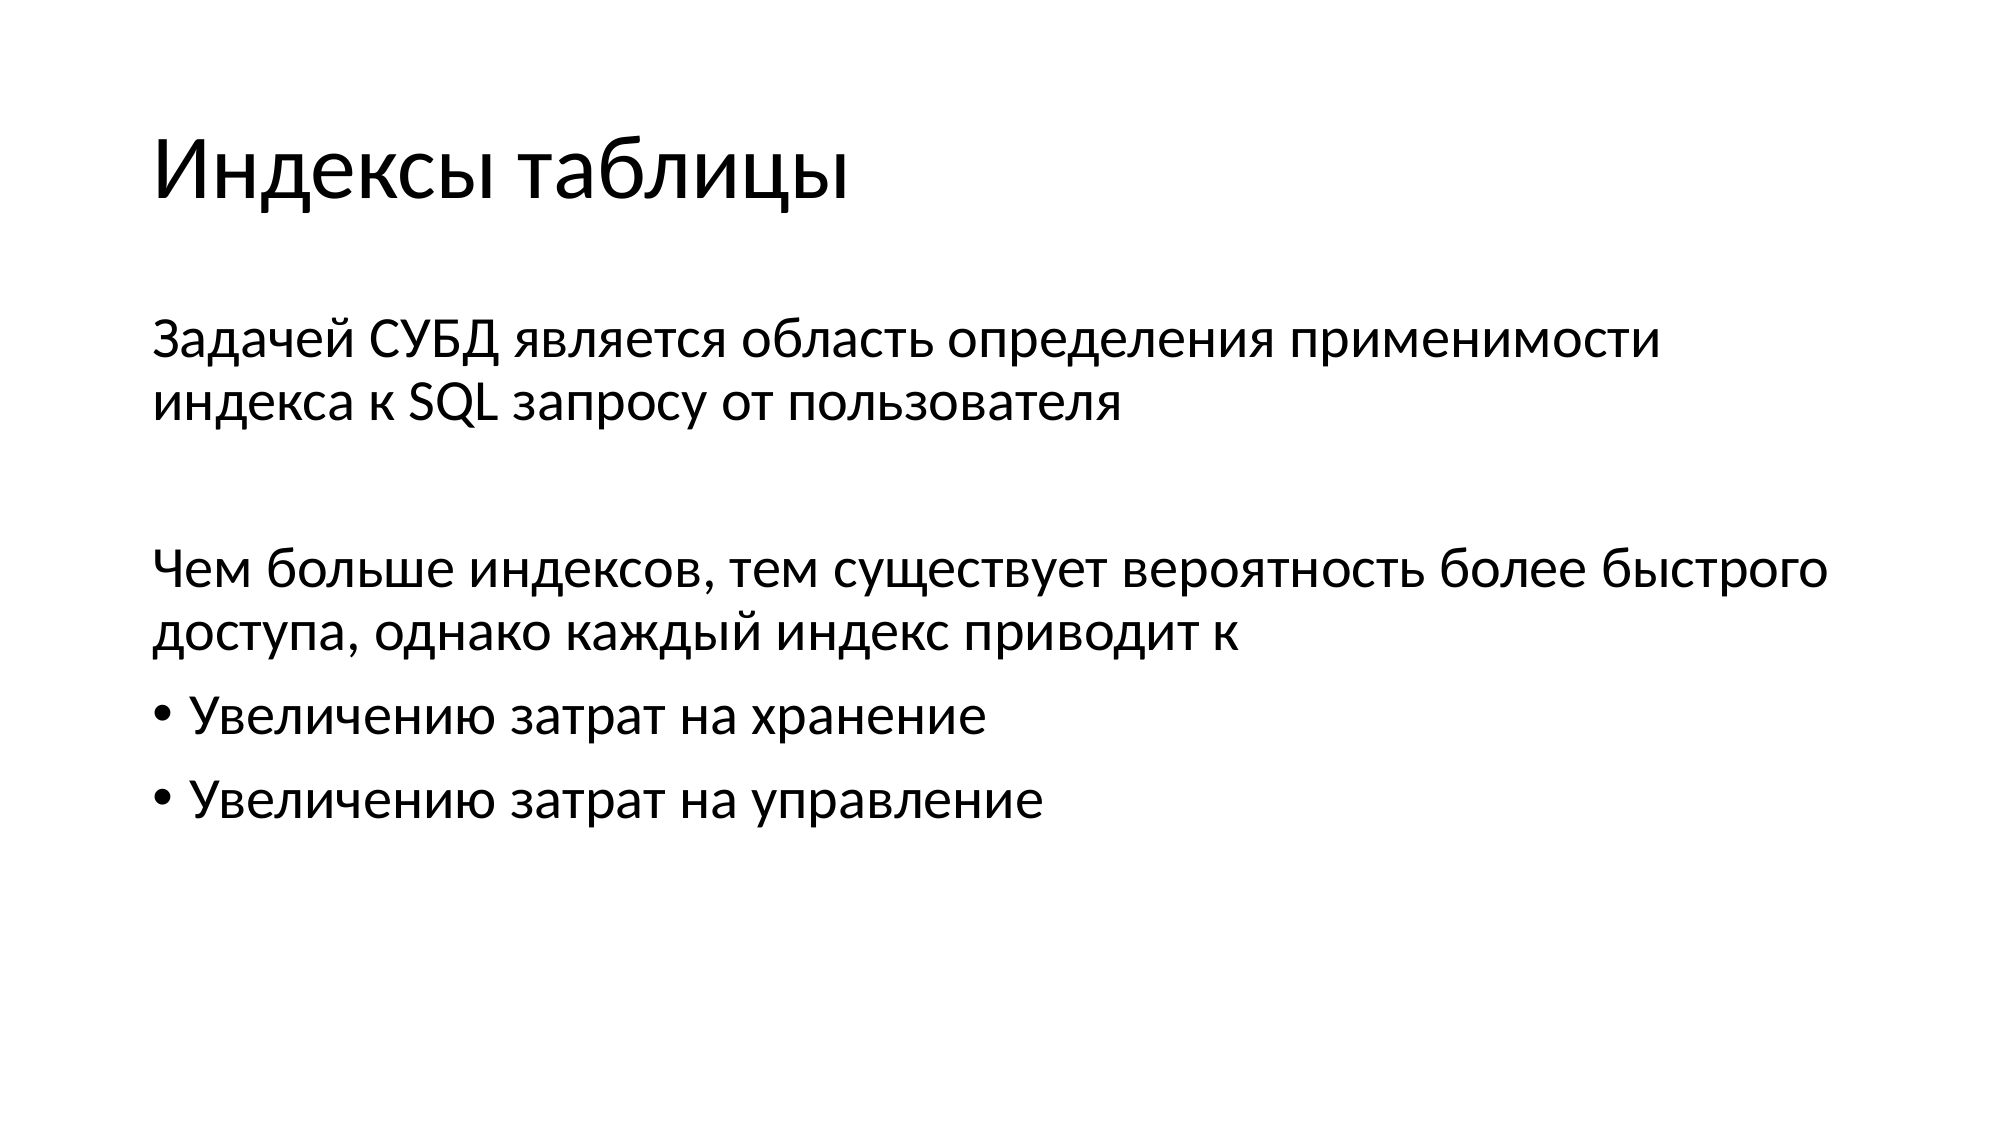

# Индексы таблицы
Задачей СУБД является область определения применимости индекса к SQL запросу от пользователя

Чем больше индексов, тем существует вероятность более быстрого доступа, однако каждый индекс приводит к
Увеличению затрат на хранение
Увеличению затрат на управление